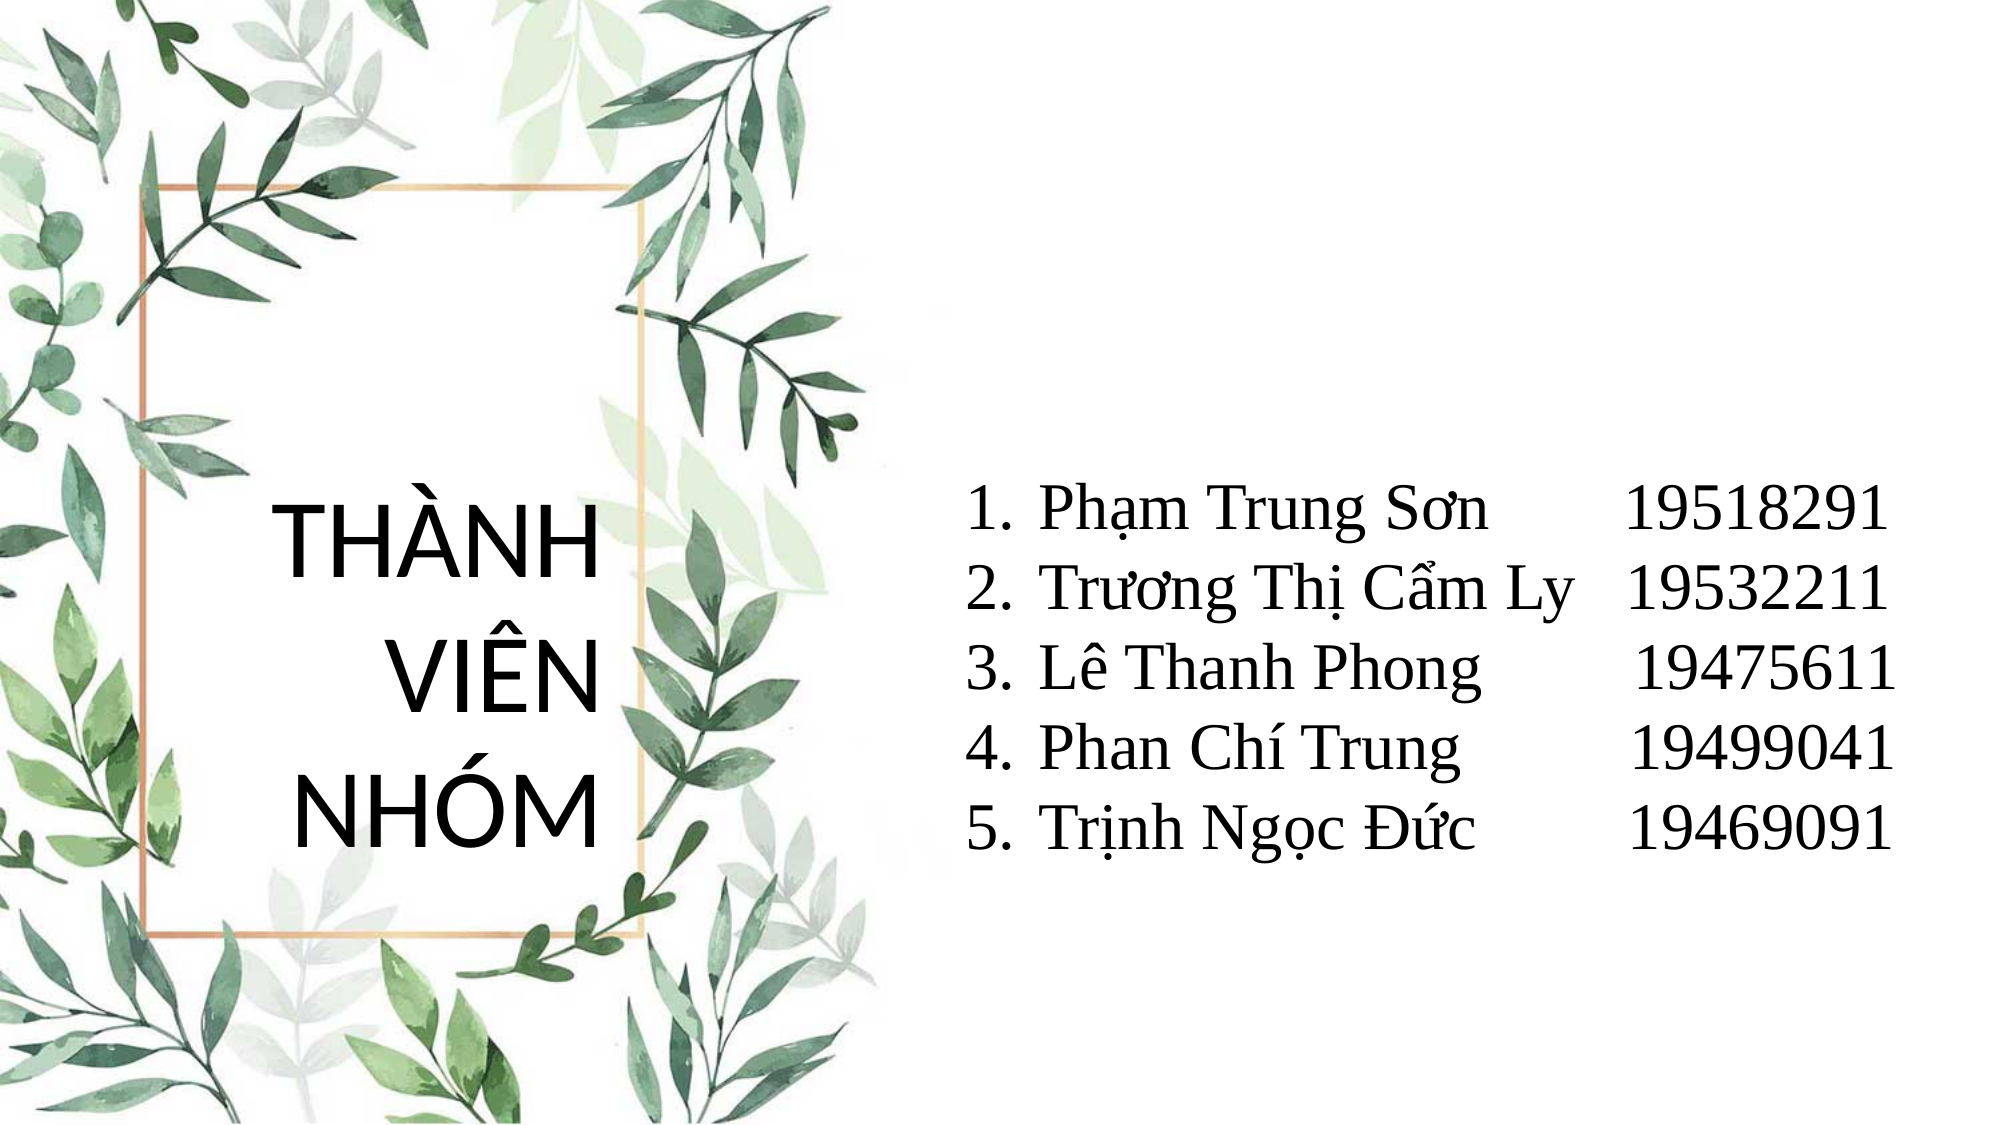

THÀNH VIÊN NHÓM
 Phạm Trung Sơn        19518291
 Trương Thị Cẩm Ly   19532211
 Lê Thanh Phong         19475611
 Phan Chí Trung          19499041
 Trịnh Ngọc Đức         19469091